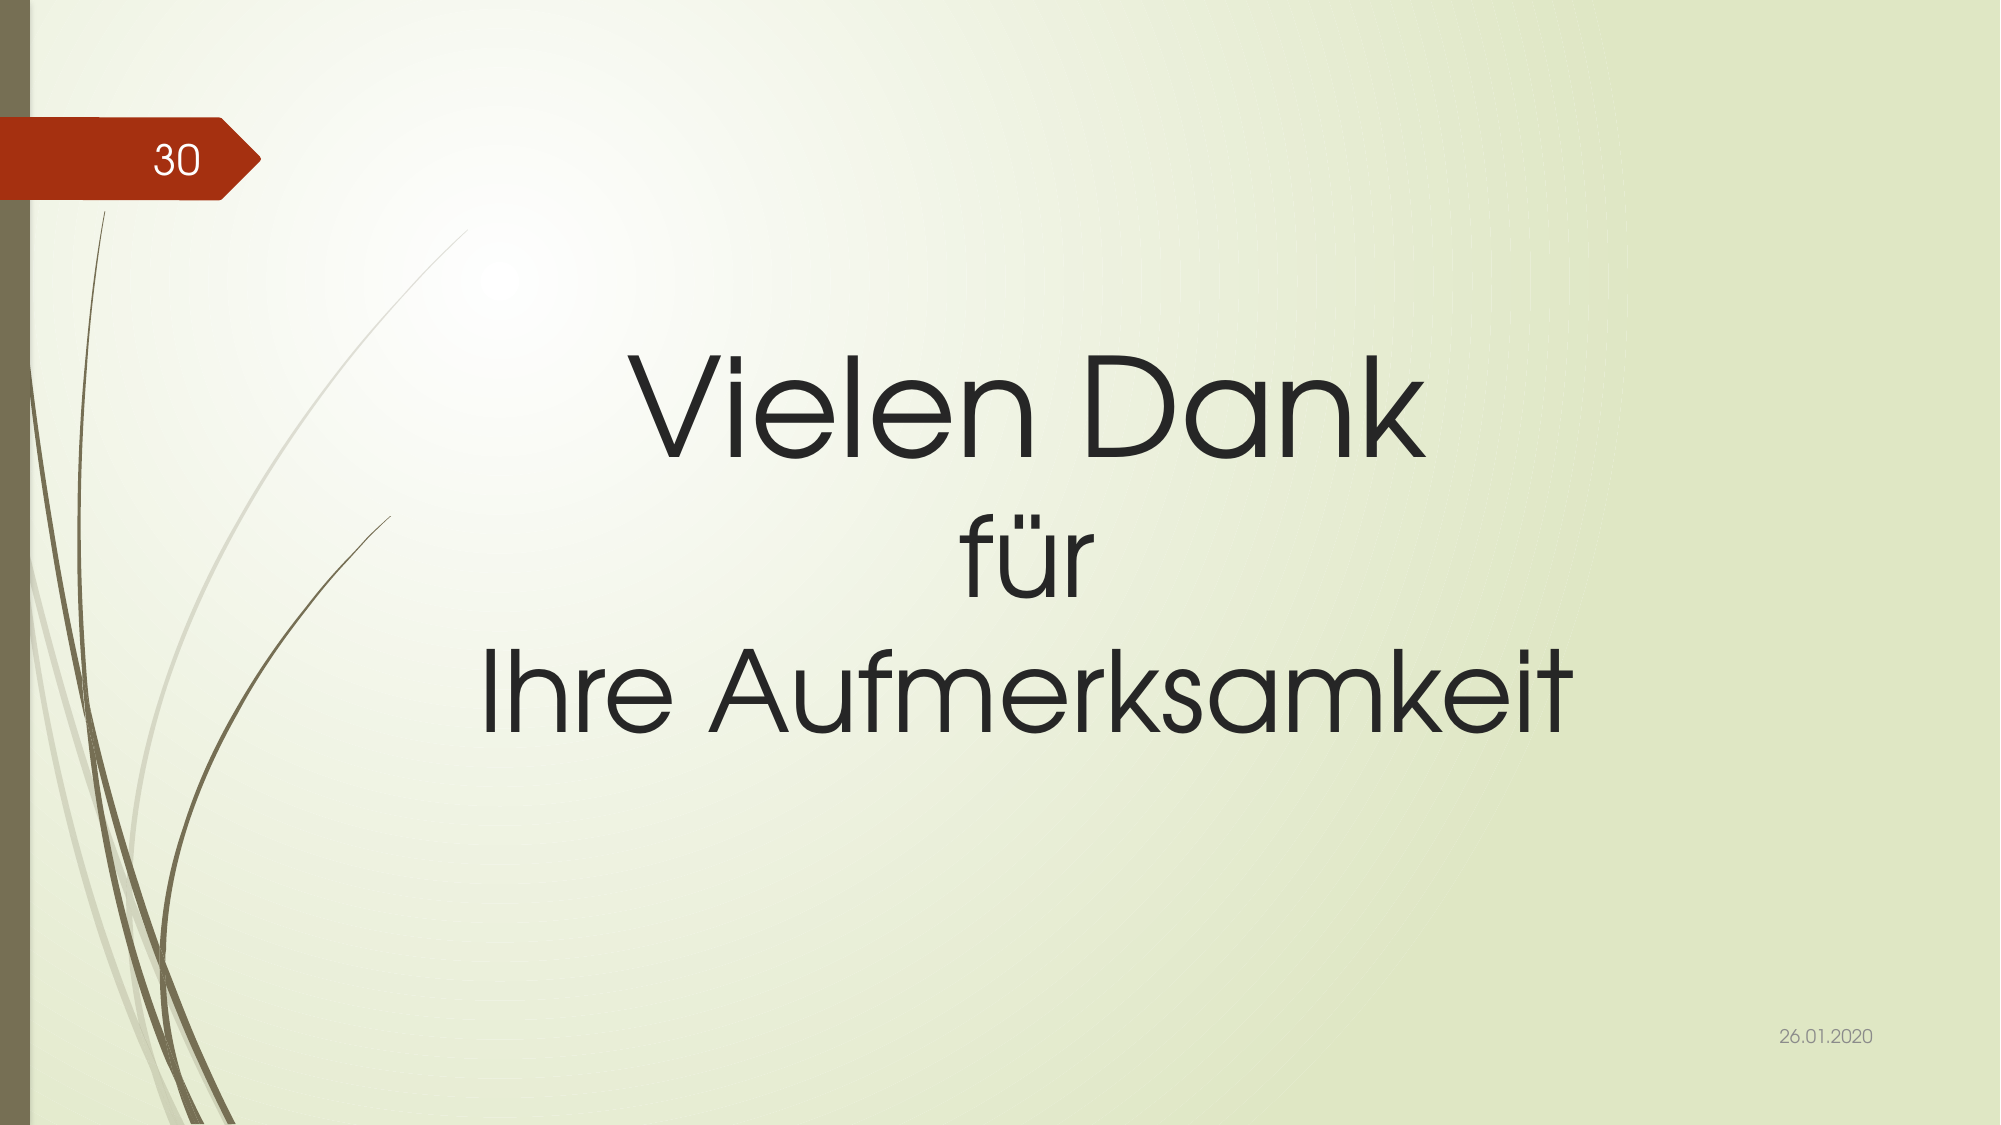

30
# Vielen Dank für Ihre Aufmerksamkeit
26.01.2020